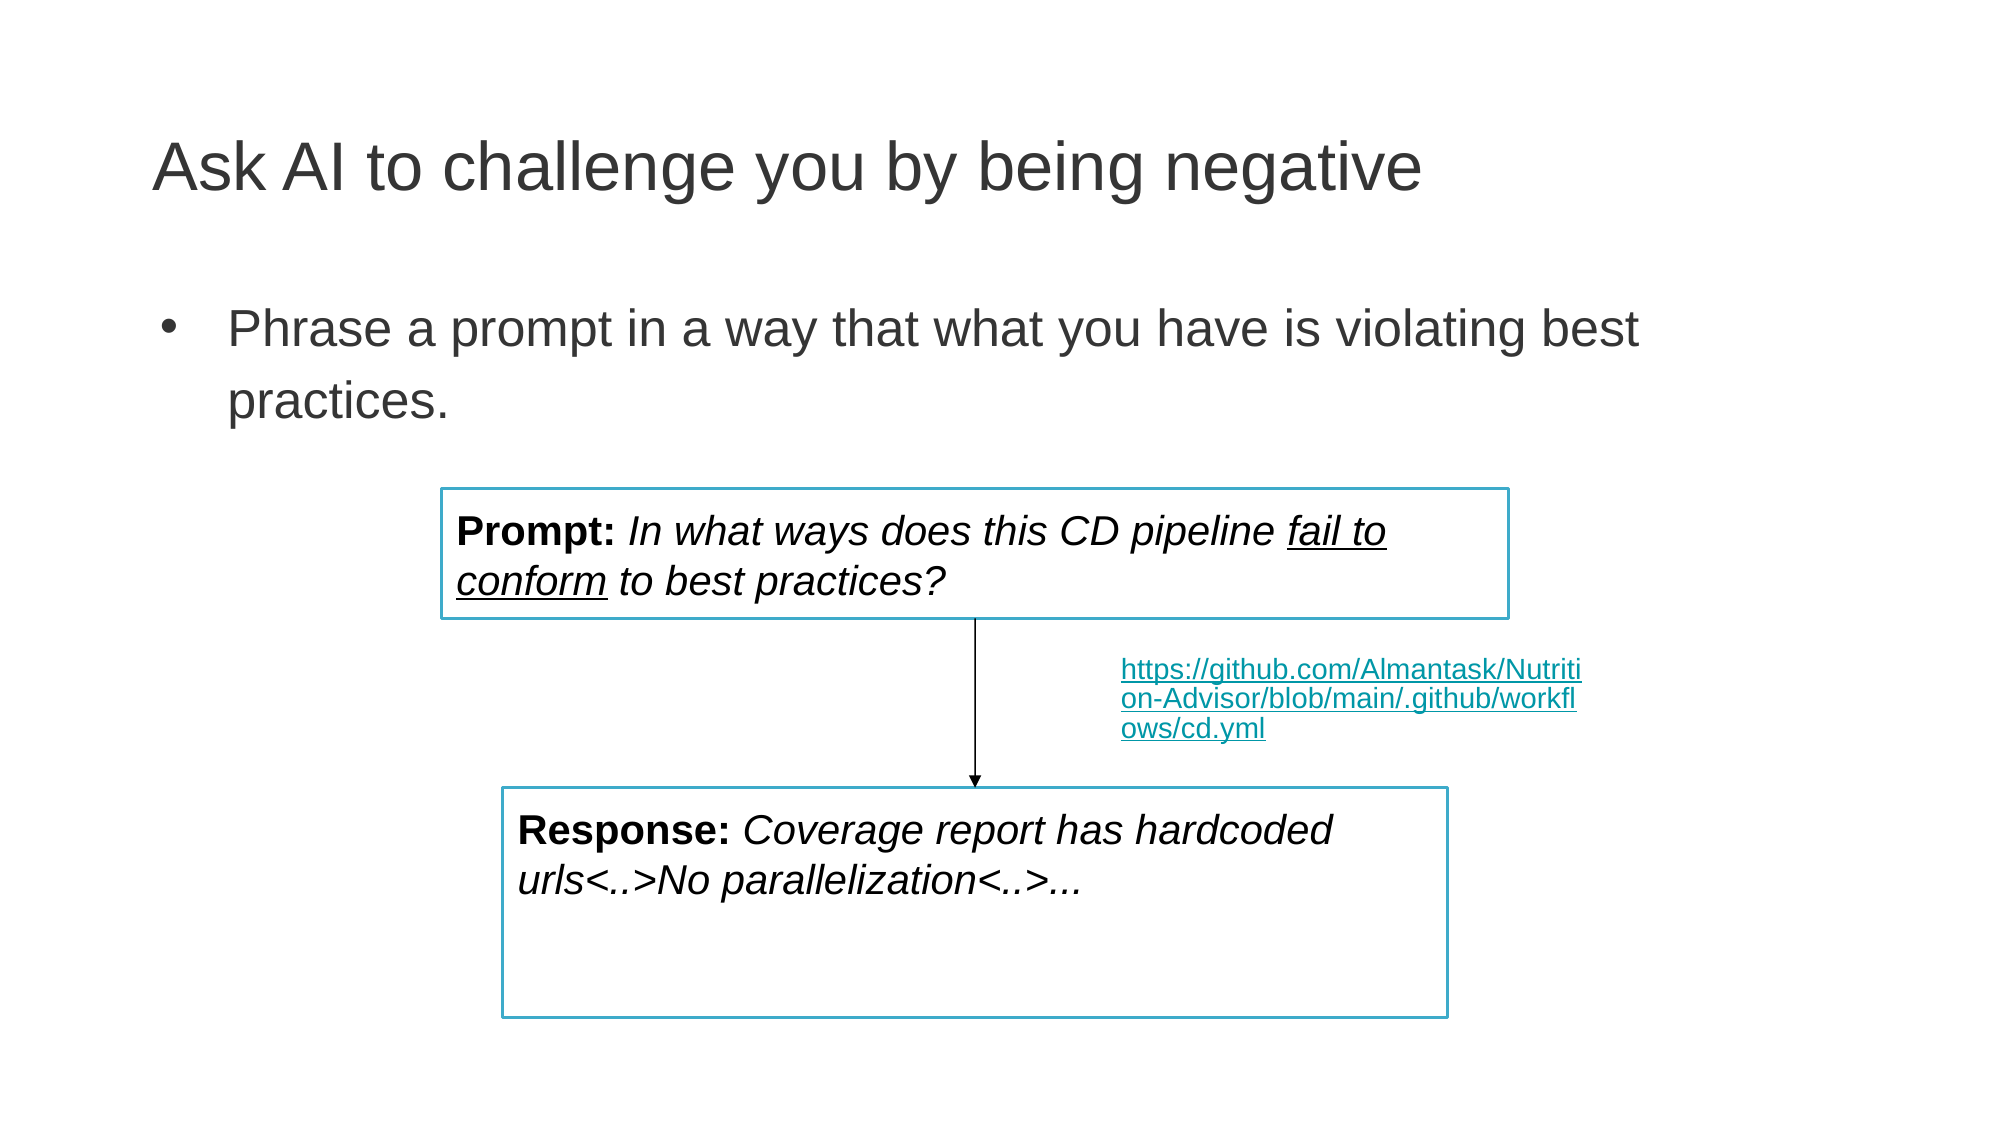

# Ask AI to challenge you by being negative
Phrase a prompt in a way that what you have is violating best practices.

Prompt: In what ways does this CD pipeline fail to conform to best practices?
https://github.com/Almantask/Nutrition-Advisor/blob/main/.github/workflows/cd.yml

Response: Coverage report has hardcoded urls<..>No parallelization<..>...

17